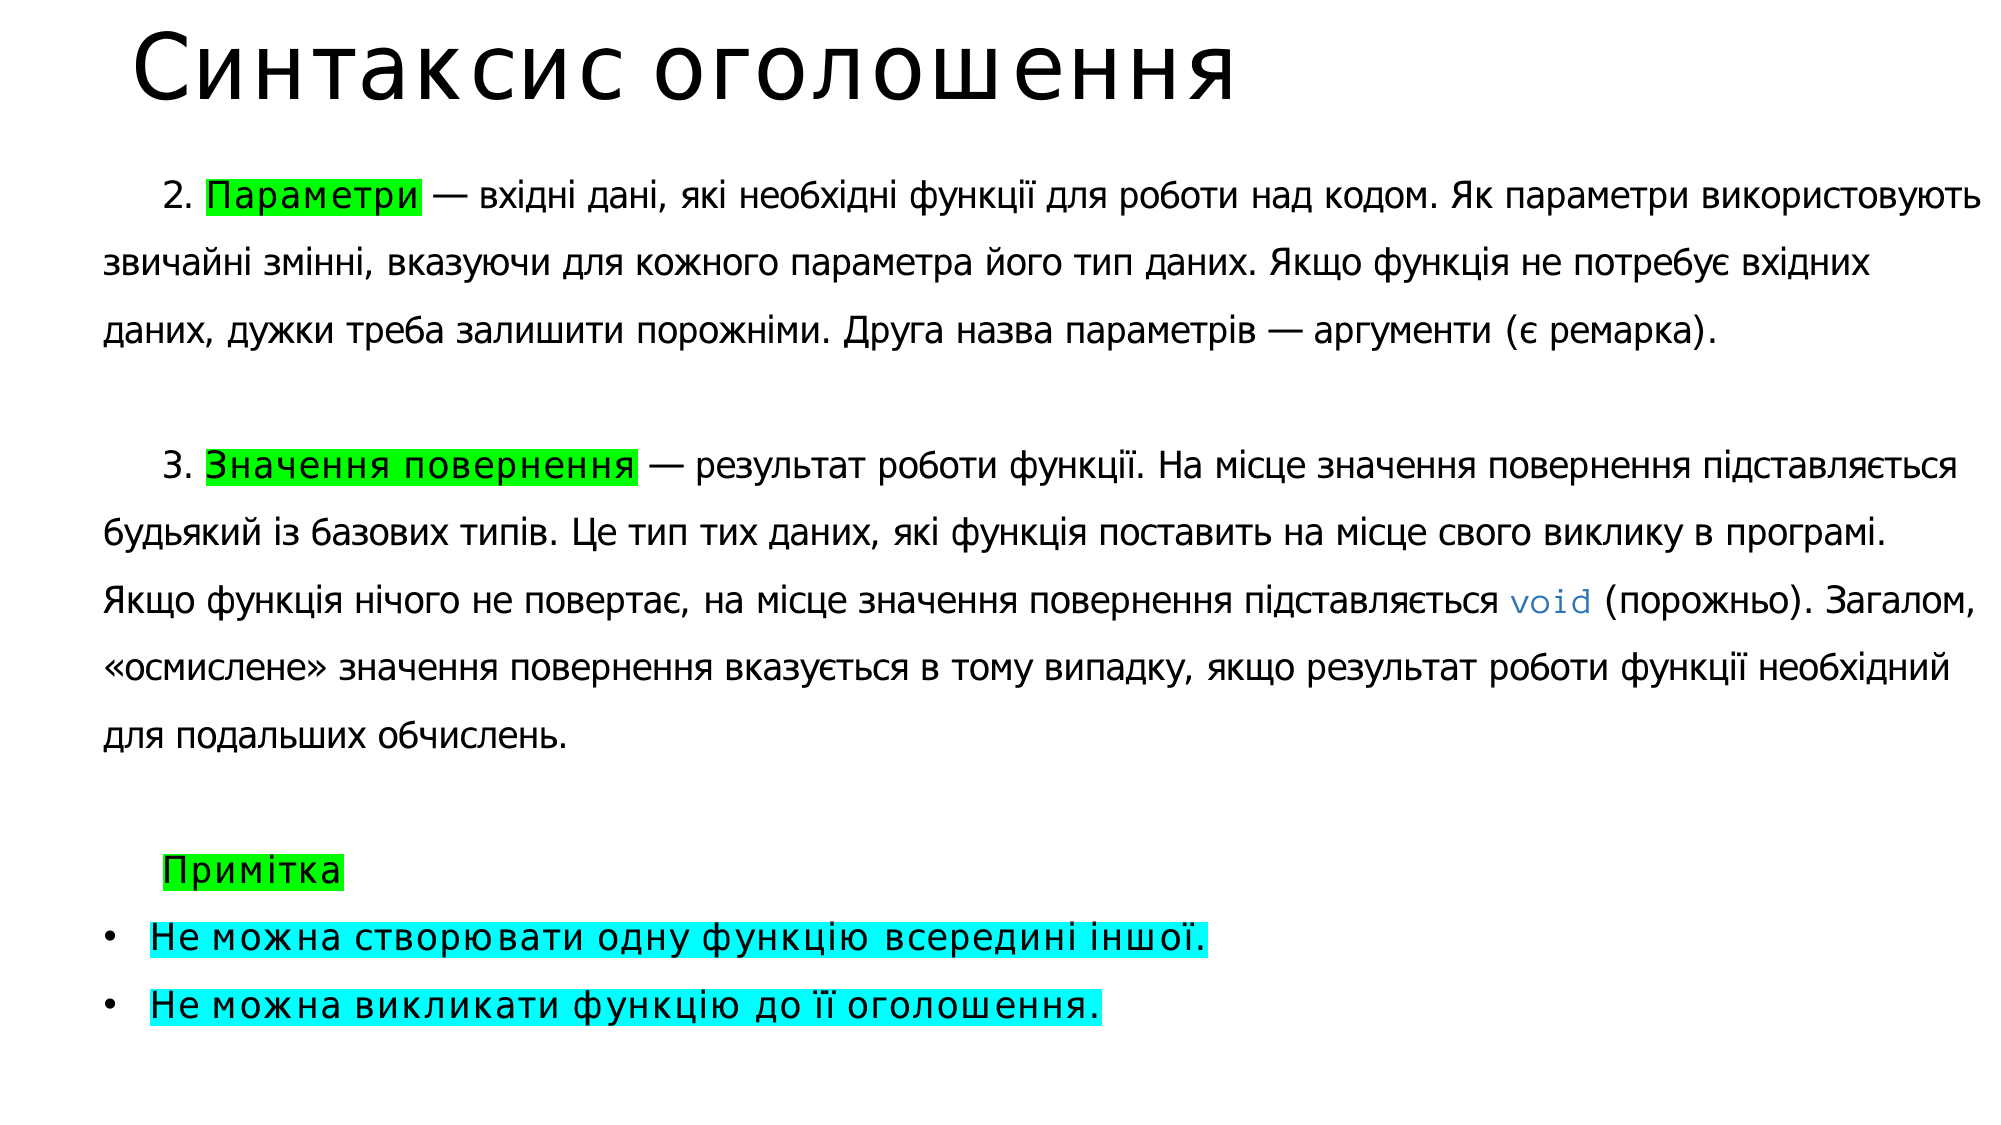

# Синтаксис оголошення
2. Параметри — вхідні дані, які необхідні функції для роботи над кодом. Як параметри використовують звичайні змінні, вказуючи для кожного параметра його тип даних. Якщо функція не потребує вхідних даних, дужки треба залишити порожніми. Друга назва параметрів — аргументи (є ремарка).

3. Значення повернення — результат роботи функції. На місце значення повернення підставляється будьякий із базових типів. Це тип тих даних, які функція поставить на місце свого виклику в програмі. Якщо функція нічого не повертає, на місце значення повернення підставляється void (порожньо). Загалом, «осмислене» значення повернення вказується в тому випадку, якщо результат роботи функції необхідний для подальших обчислень.

Примітка
Не можна створювати одну функцію всередині іншої.
Не можна викликати функцію до її оголошення.